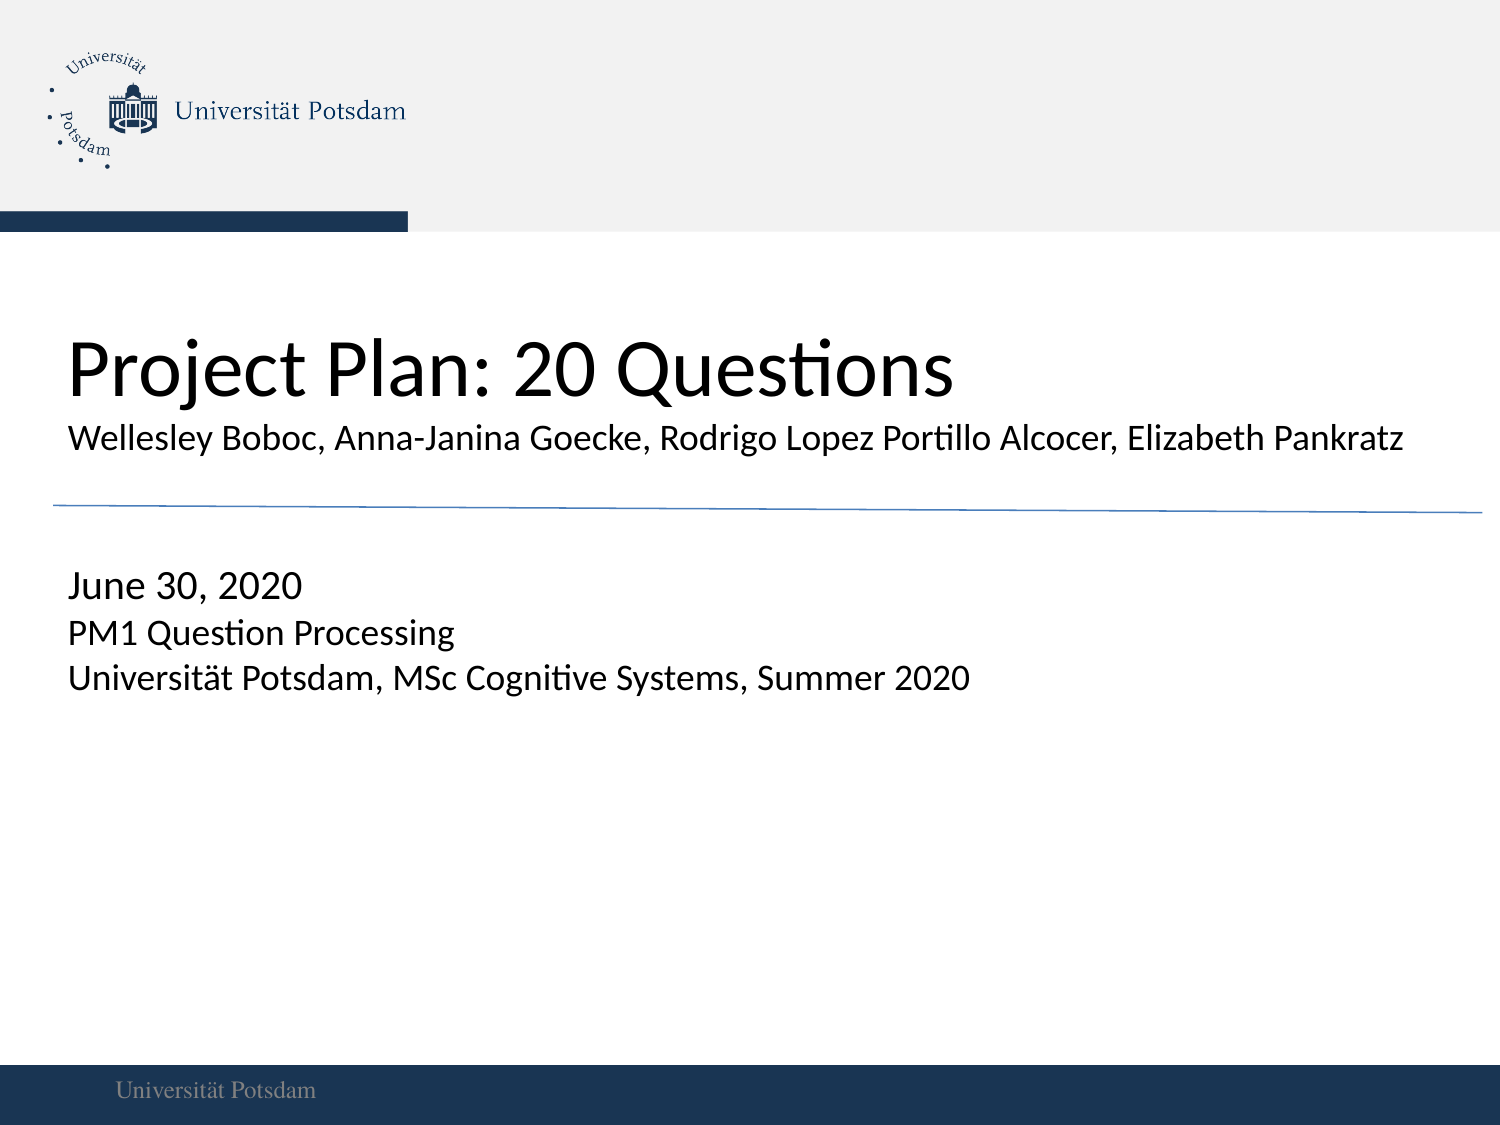

Project Plan: 20 Questions
Wellesley Boboc, Anna-Janina Goecke, Rodrigo Lopez Portillo Alcocer, Elizabeth Pankratz

June 30, 2020
PM1 Question Processing
Universität Potsdam, MSc Cognitive Systems, Summer 2020